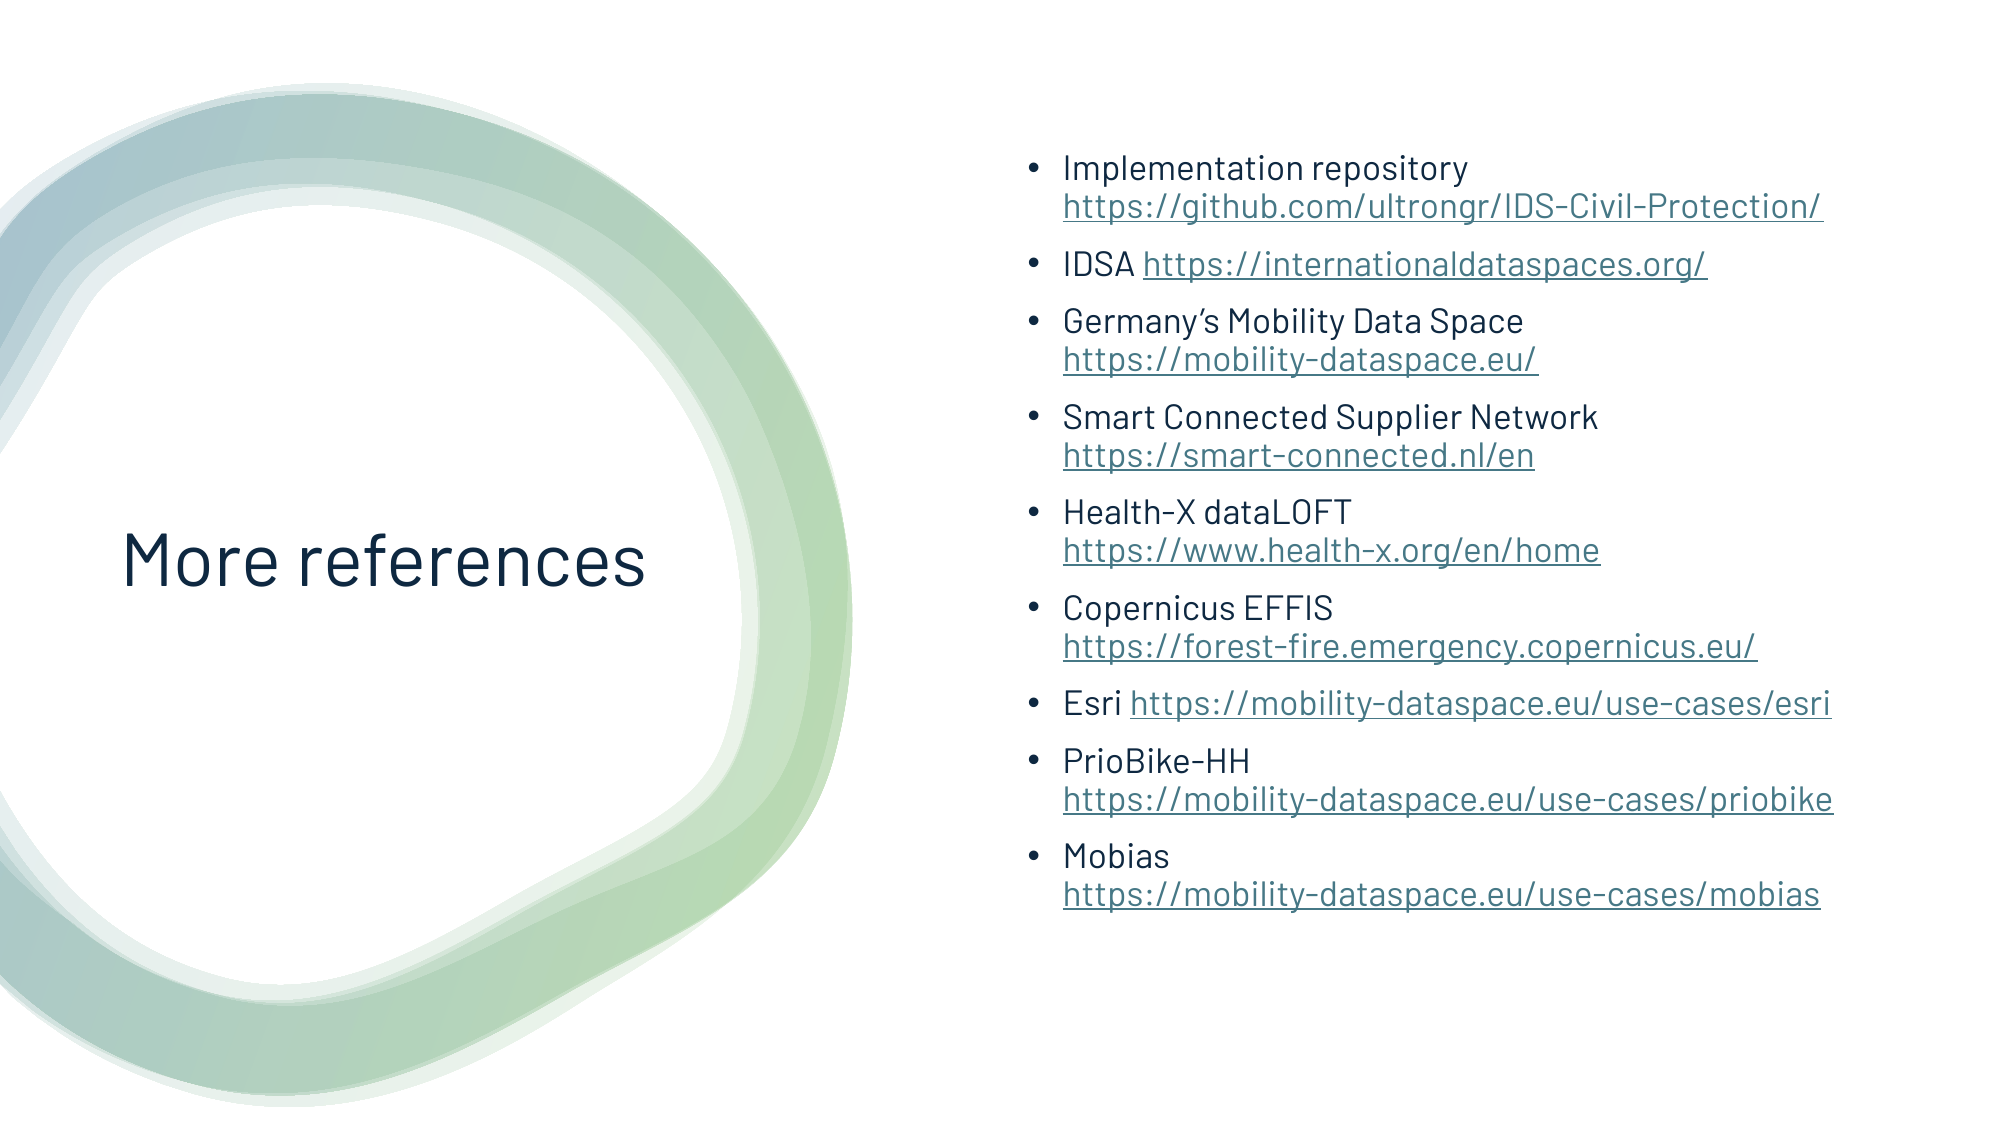

Implementation repository https://github.com/ultrongr/IDS-Civil-Protection/
IDSA https://internationaldataspaces.org/
Germany’s Mobility Data Space https://mobility-dataspace.eu/
Smart Connected Supplier Network https://smart-connected.nl/en
Health-X dataLOFT https://www.health-x.org/en/home
Copernicus EFFIS https://forest-fire.emergency.copernicus.eu/
Esri https://mobility-dataspace.eu/use-cases/esri
PrioBike-HH https://mobility-dataspace.eu/use-cases/priobike
Mobias https://mobility-dataspace.eu/use-cases/mobias

# More references